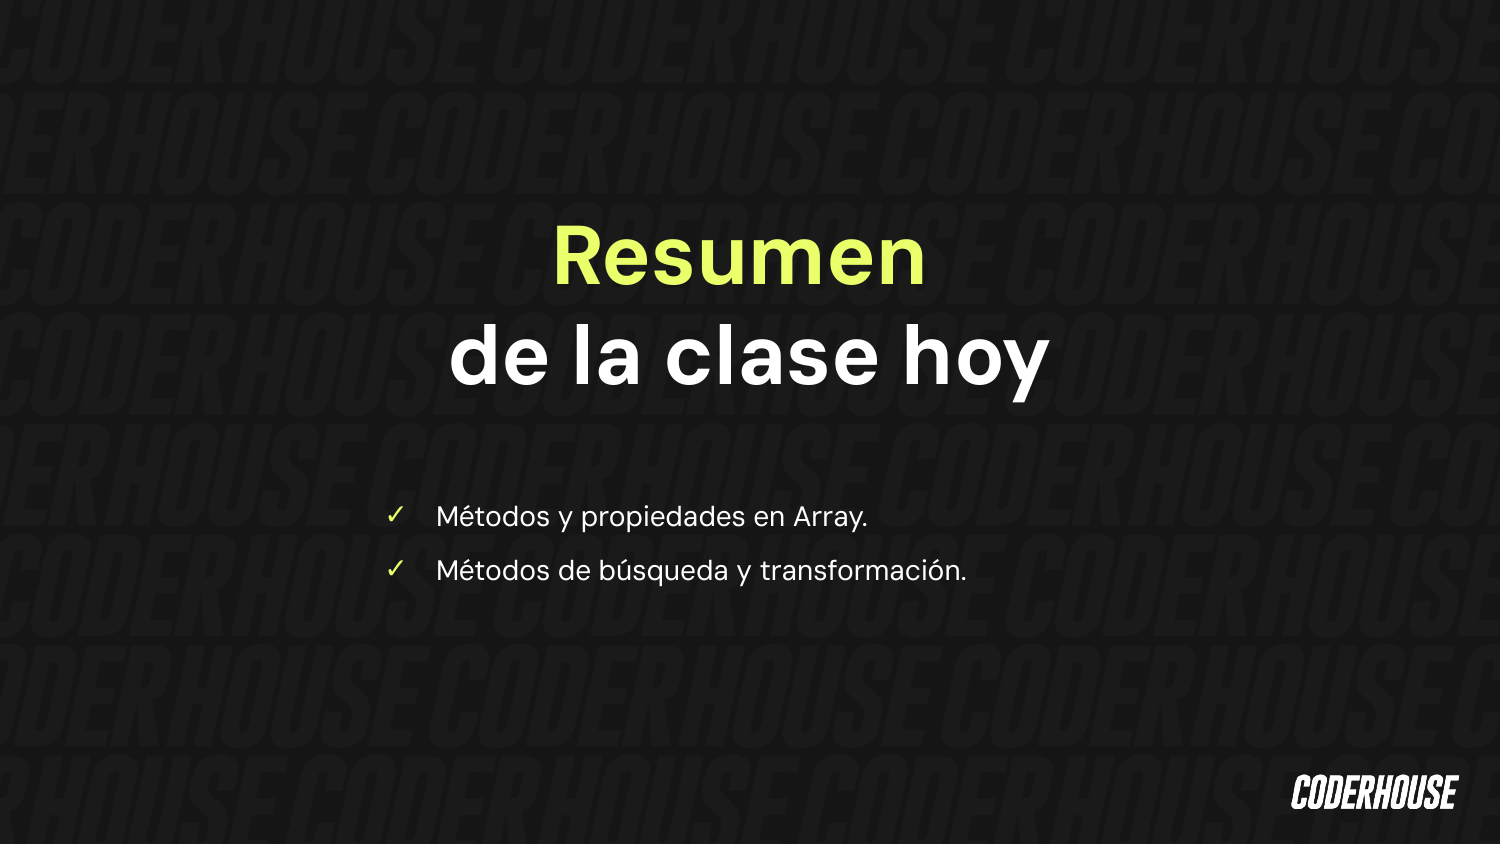

Resumen
de la clase hoy
Métodos y propiedades en Array.
Métodos de búsqueda y transformación.